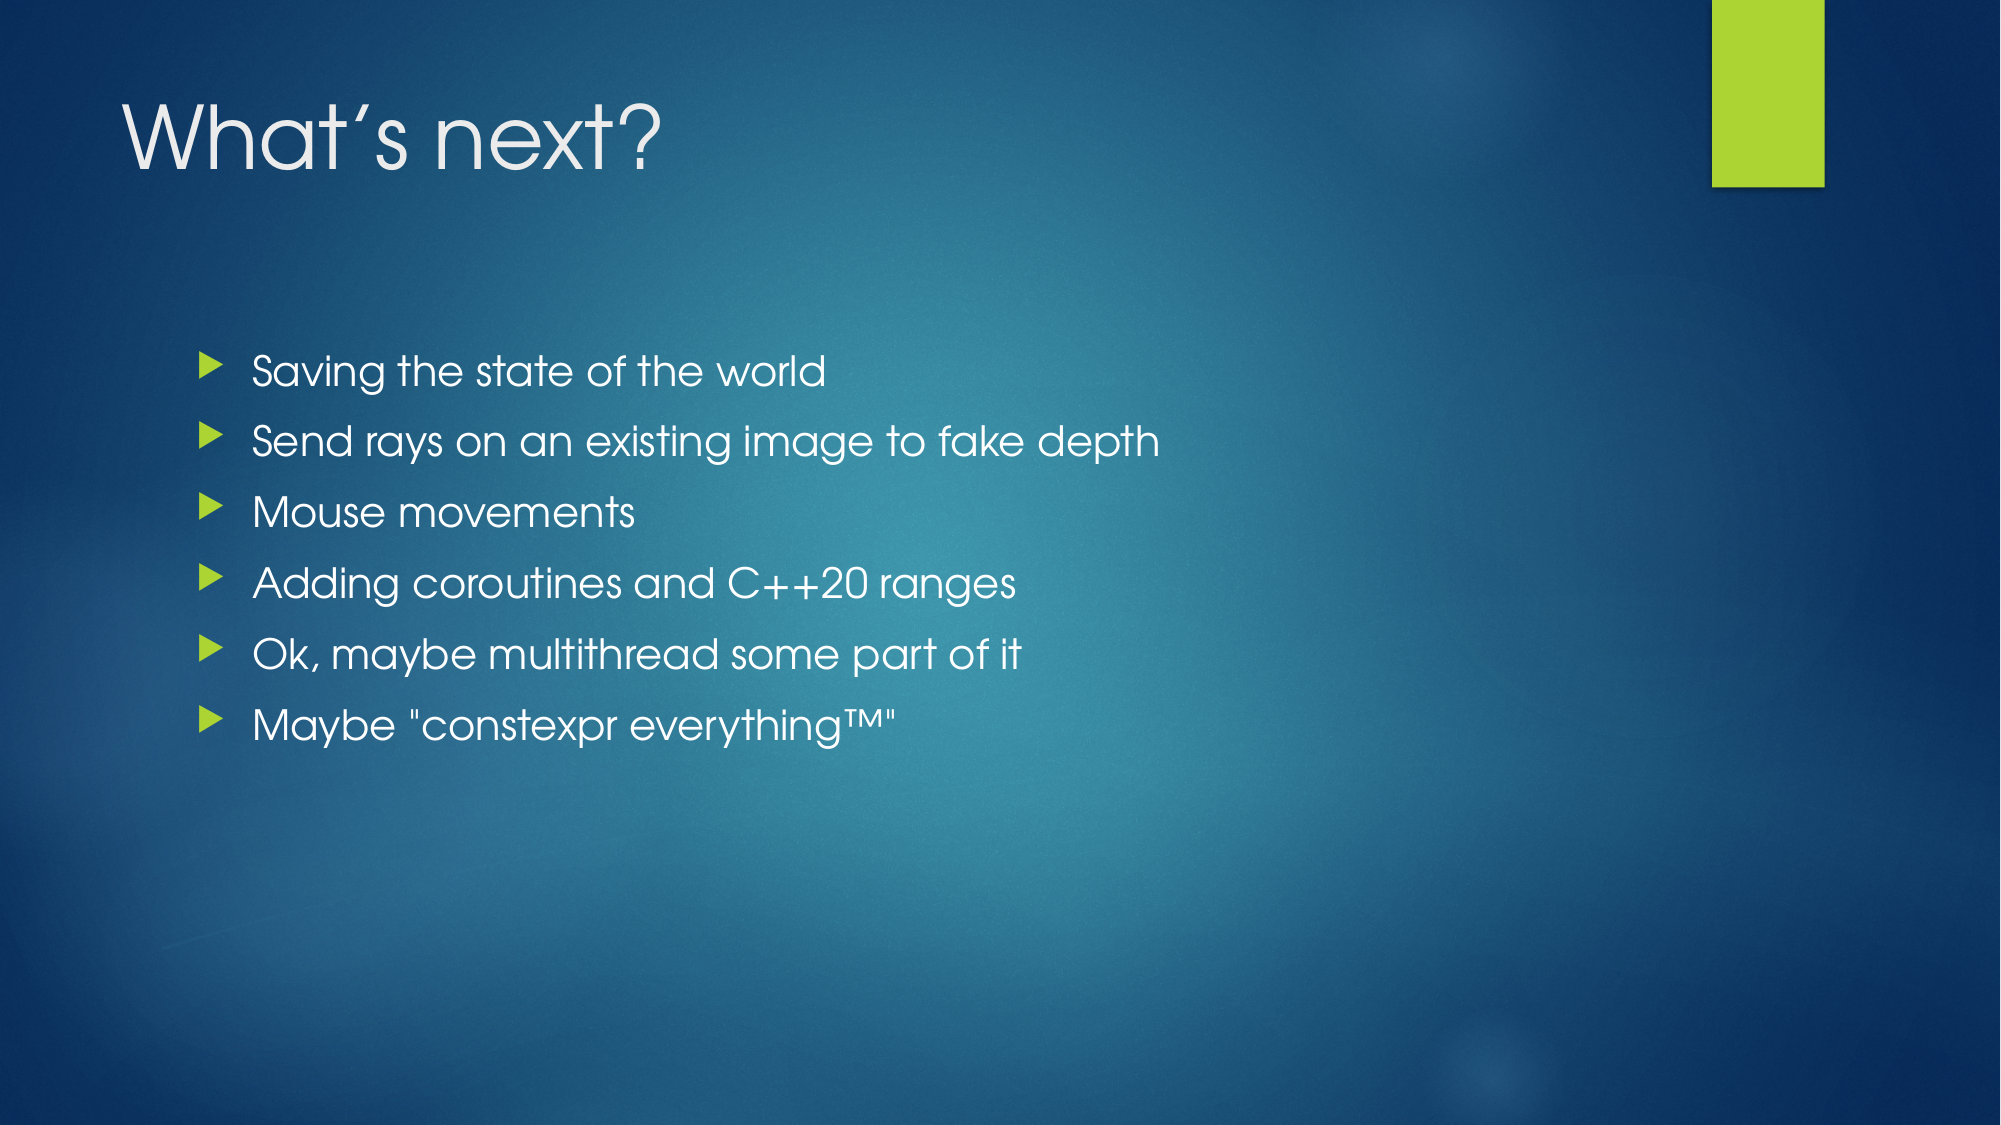

# What’s next?
Saving the state of the world
Send rays on an existing image to fake depth
Mouse movements
Adding coroutines and C++20 ranges
Ok, maybe multithread some part of it
Maybe "constexpr everything™"